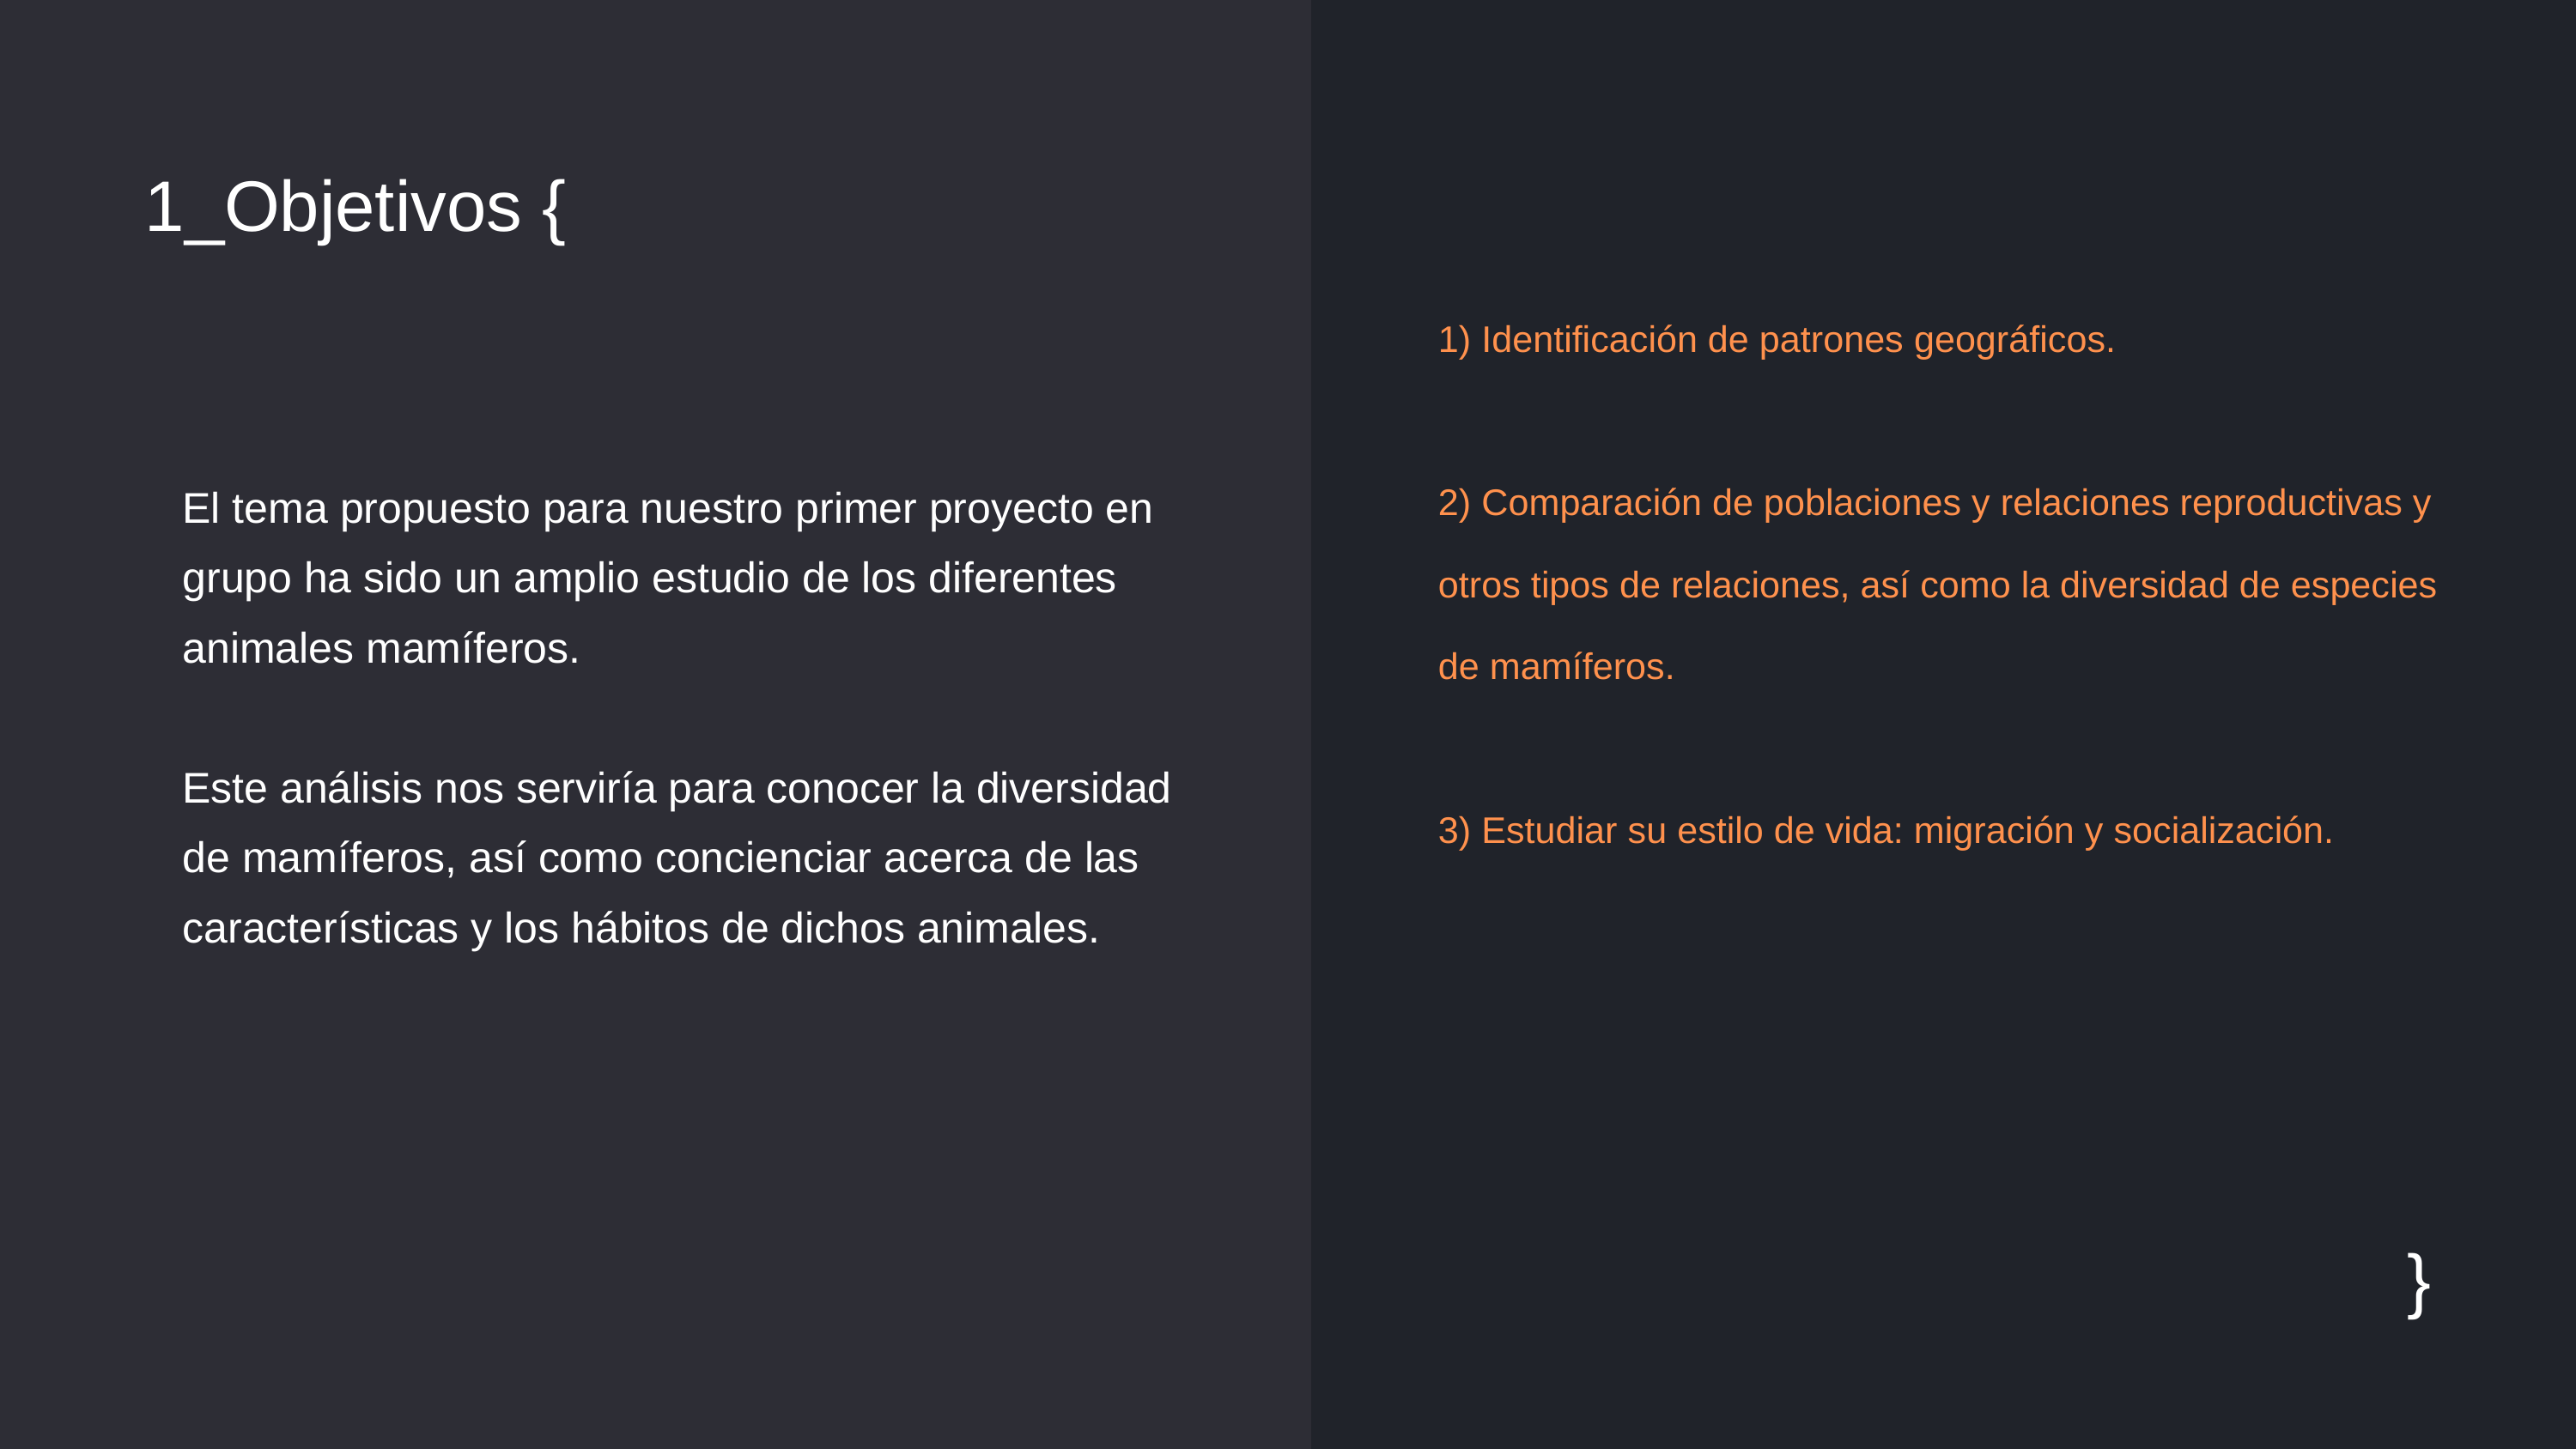

1_Objetivos {

1) Identificación de patrones geográficos.

2) Comparación de poblaciones y relaciones reproductivas y otros tipos de relaciones, así como la diversidad de especies de mamíferos.

3) Estudiar su estilo de vida: migración y socialización.

El tema propuesto para nuestro primer proyecto en grupo ha sido un amplio estudio de los diferentes animales mamíferos.

Este análisis nos serviría para conocer la diversidad de mamíferos, así como concienciar acerca de las características y los hábitos de dichos animales.
}